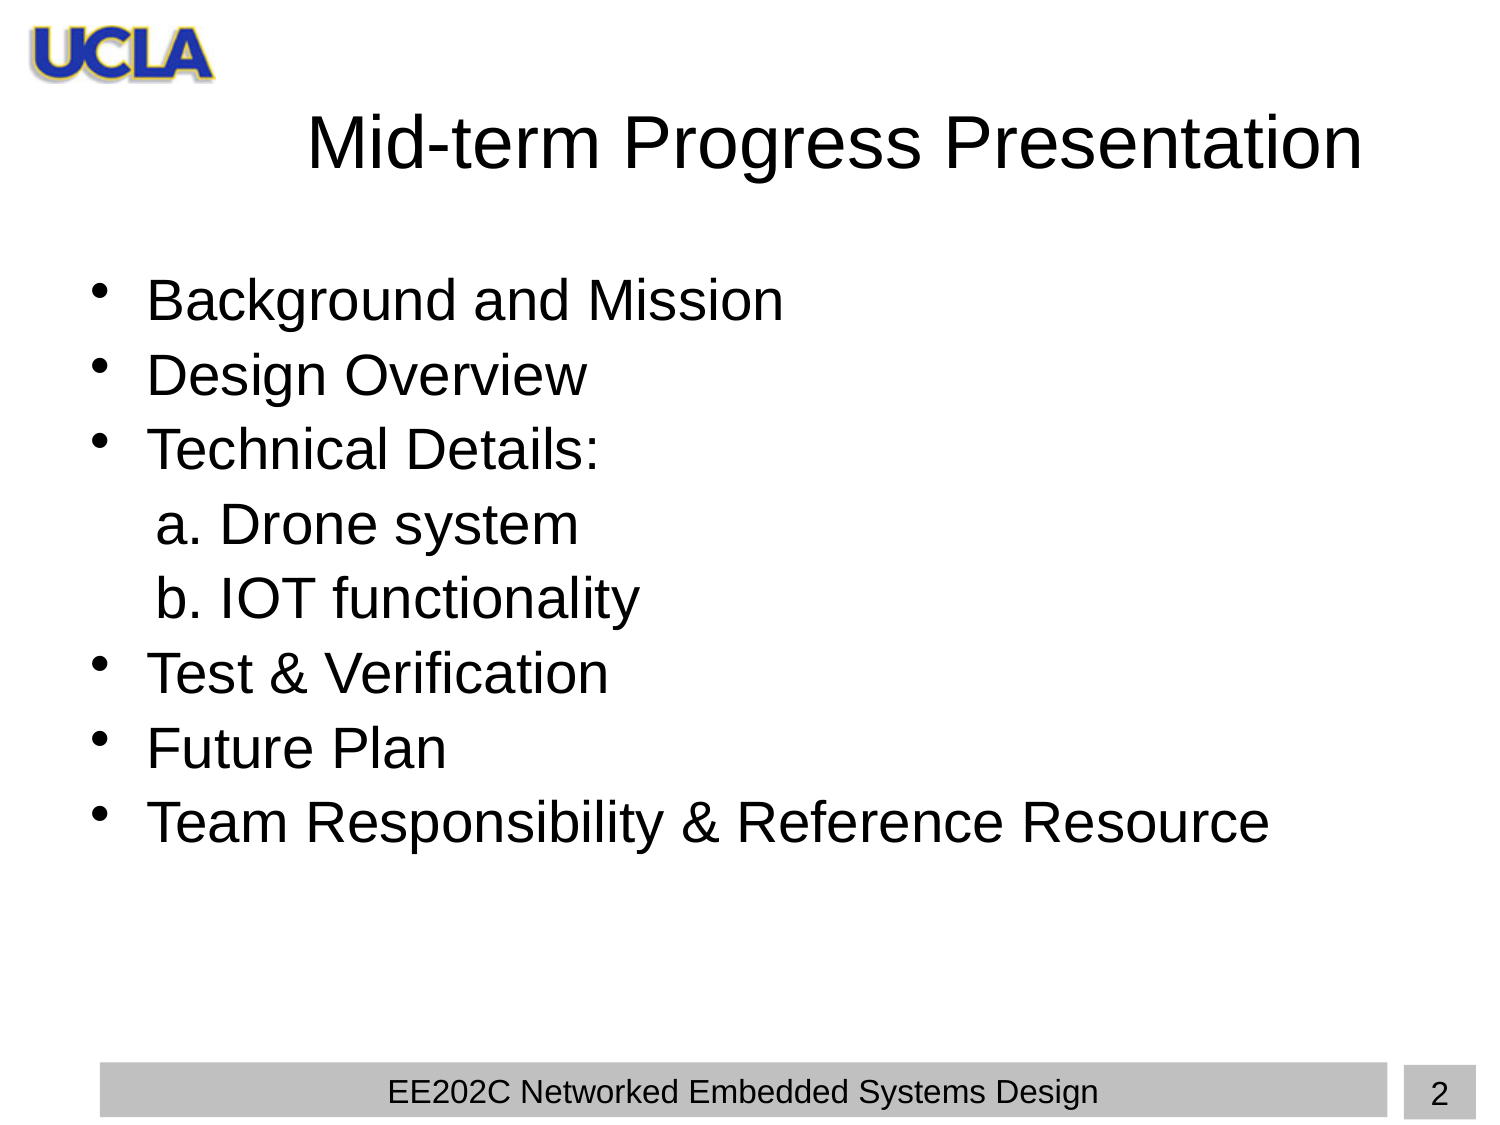

# Mid-term Progress Presentation
Background and Mission
Design Overview
Technical Details:
    a. Drone system
    b. IOT functionality
Test & Verification
Future Plan
Team Responsibility & Reference Resource